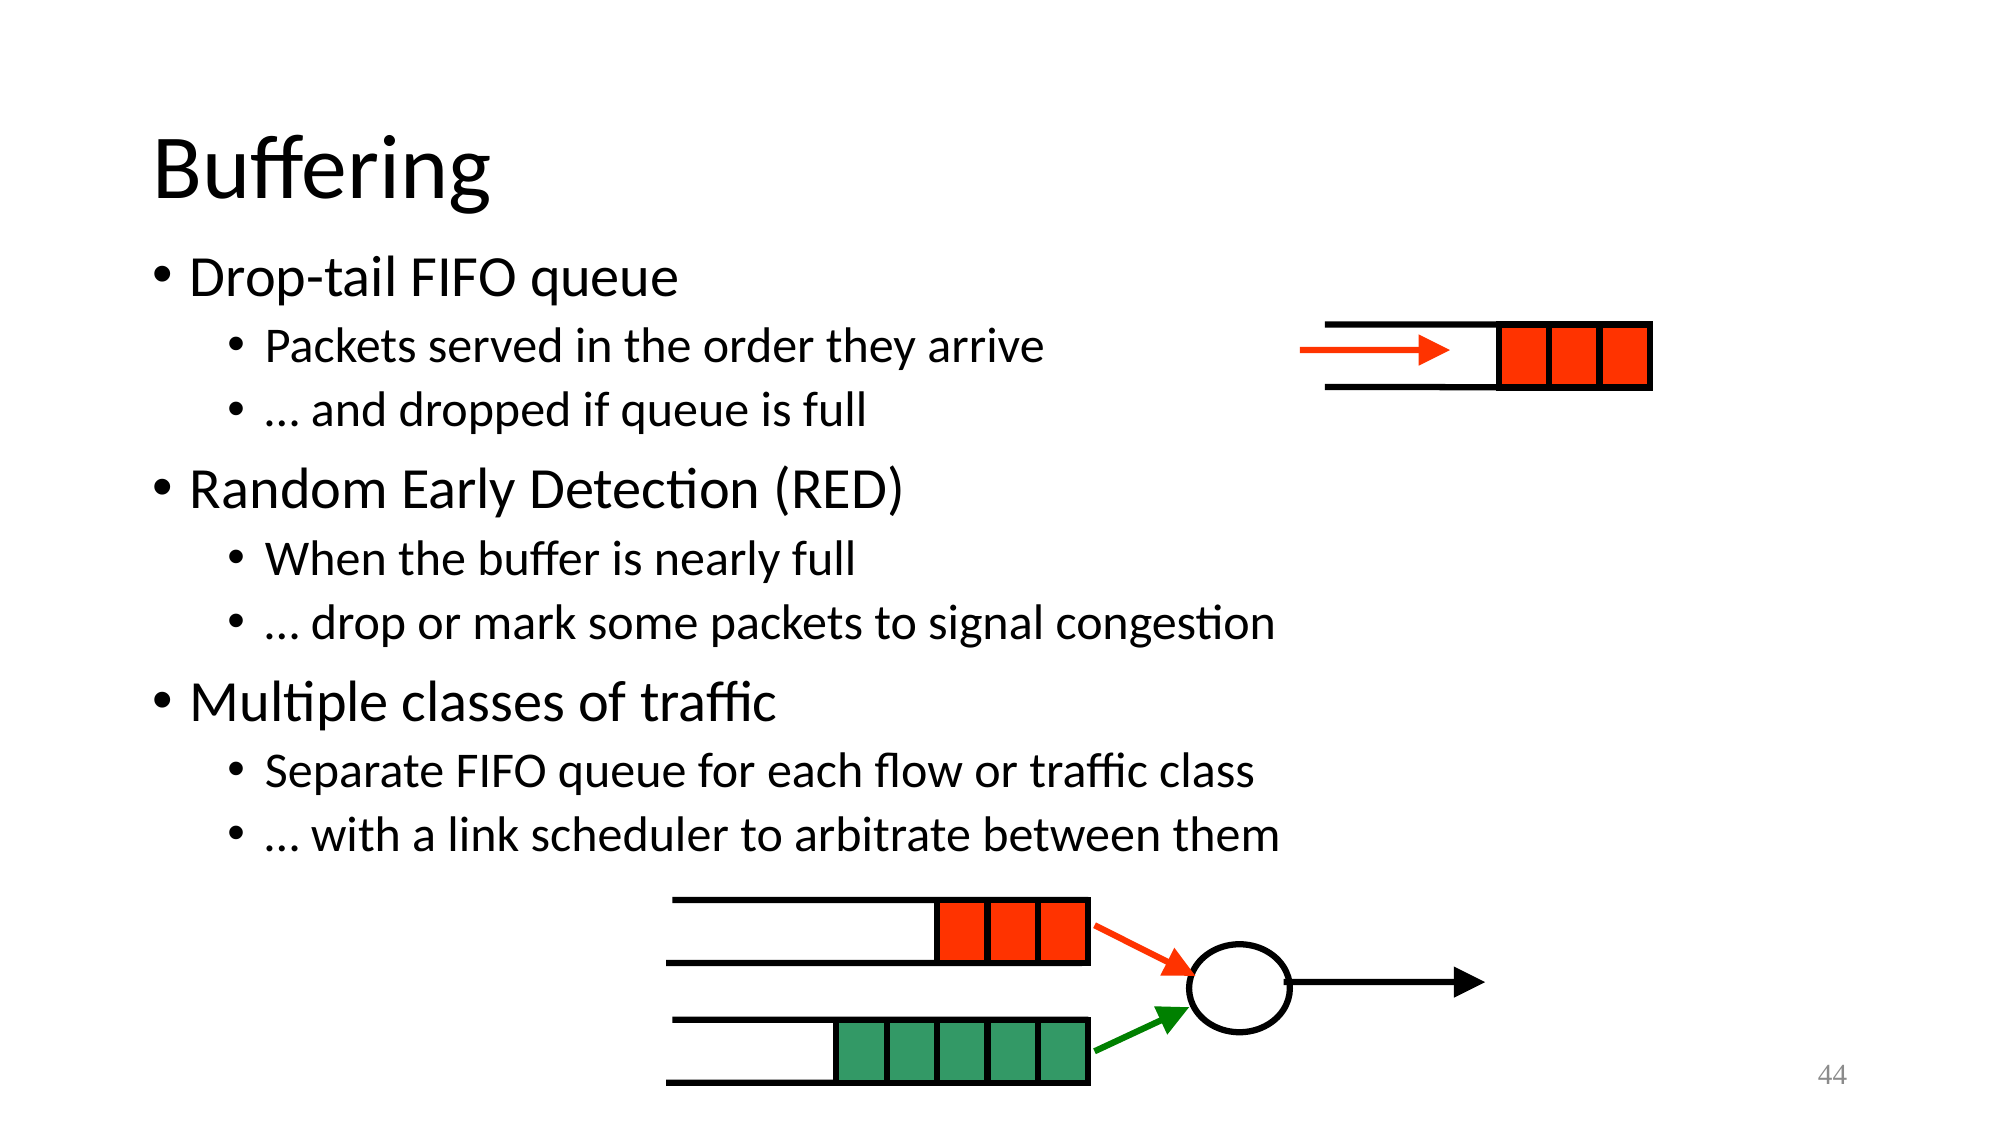

# Buffering
Drop-tail FIFO queue
Packets served in the order they arrive
… and dropped if queue is full
Random Early Detection (RED)
When the buffer is nearly full
… drop or mark some packets to signal congestion
Multiple classes of traffic
Separate FIFO queue for each flow or traffic class
… with a link scheduler to arbitrate between them

44